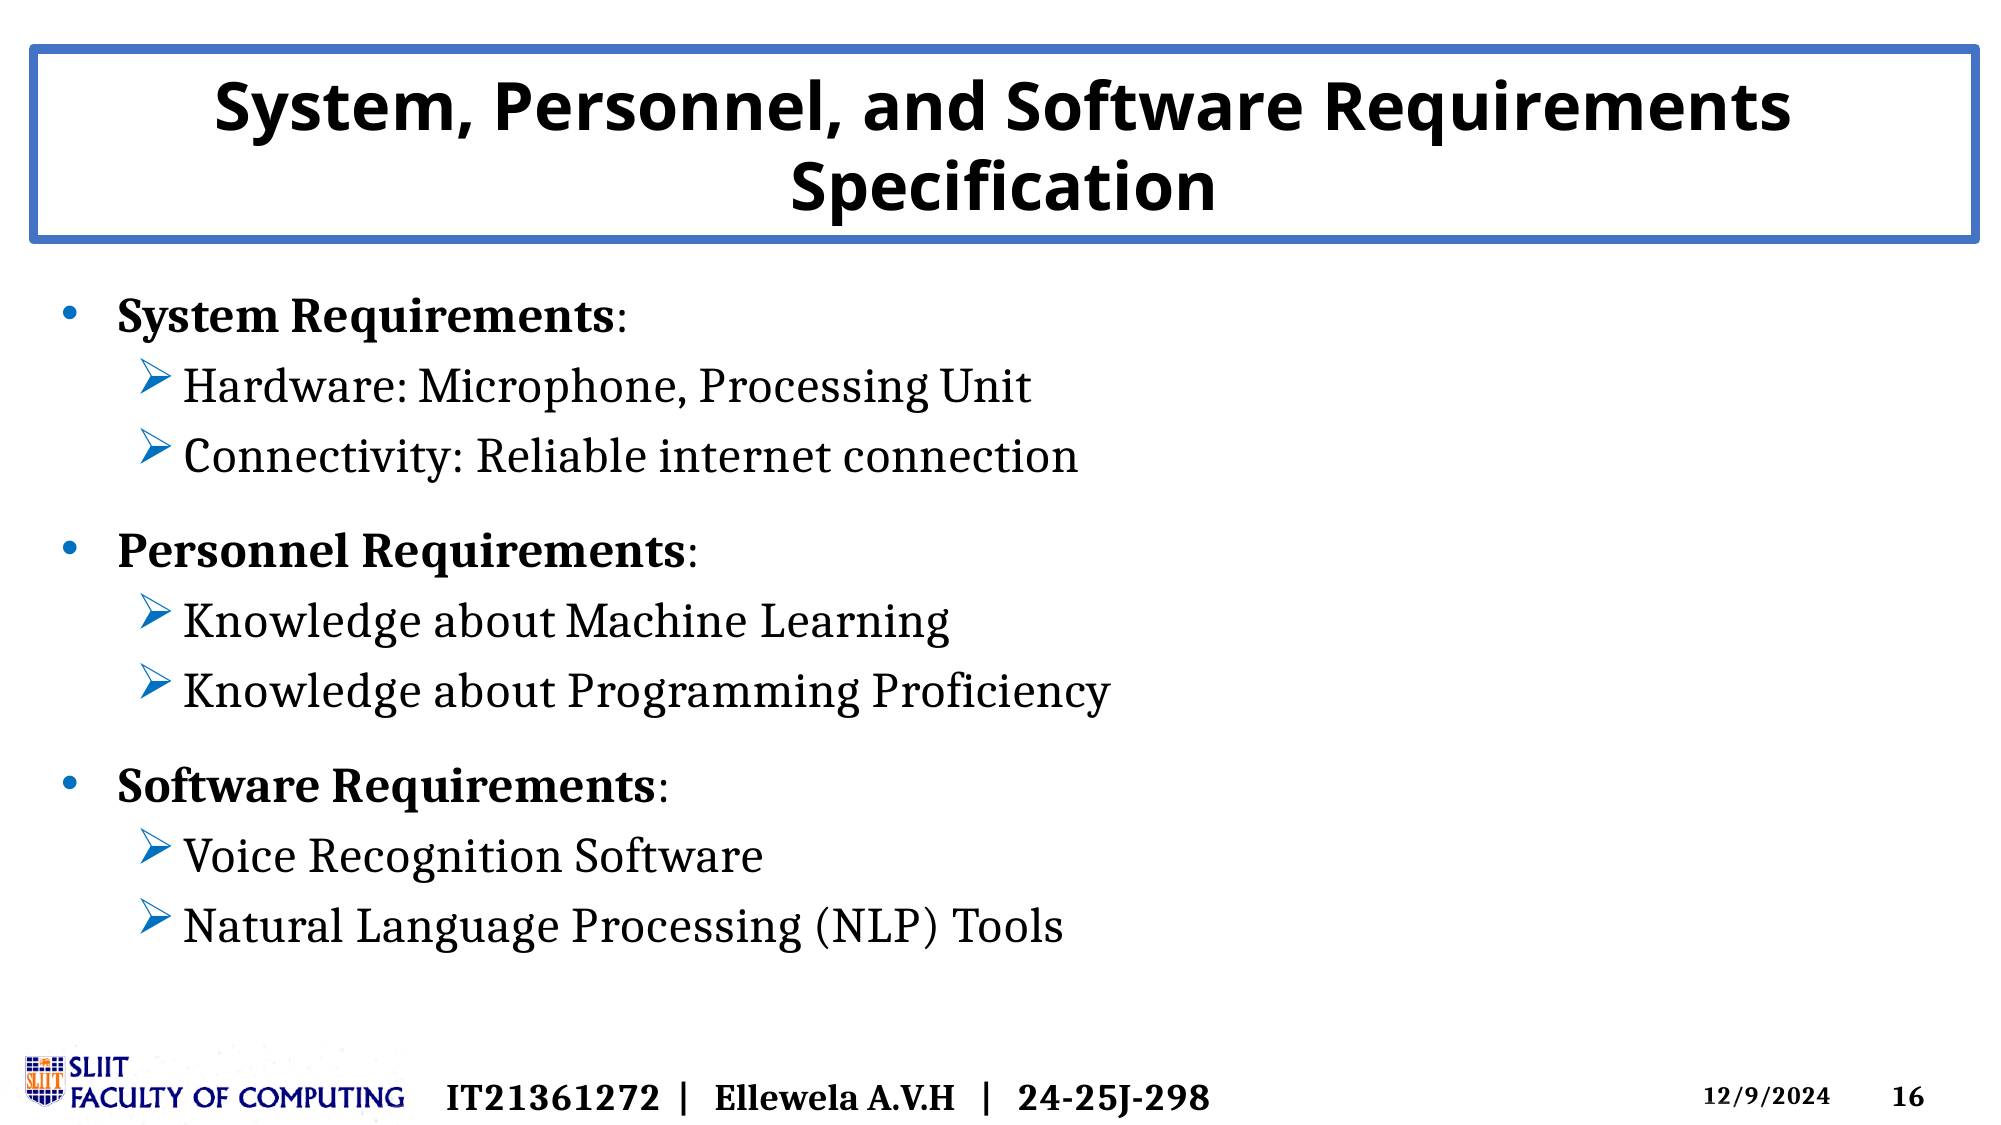

System, Personnel, and Software Requirements Specification
System Requirements:
Hardware: Microphone, Processing Unit
Connectivity: Reliable internet connection
Personnel Requirements:
Knowledge about Machine Learning
Knowledge about Programming Proficiency
Software Requirements:
Voice Recognition Software
Natural Language Processing (NLP) Tools
IT21361272  |   Ellewela A.V.H   |   24-25J-298